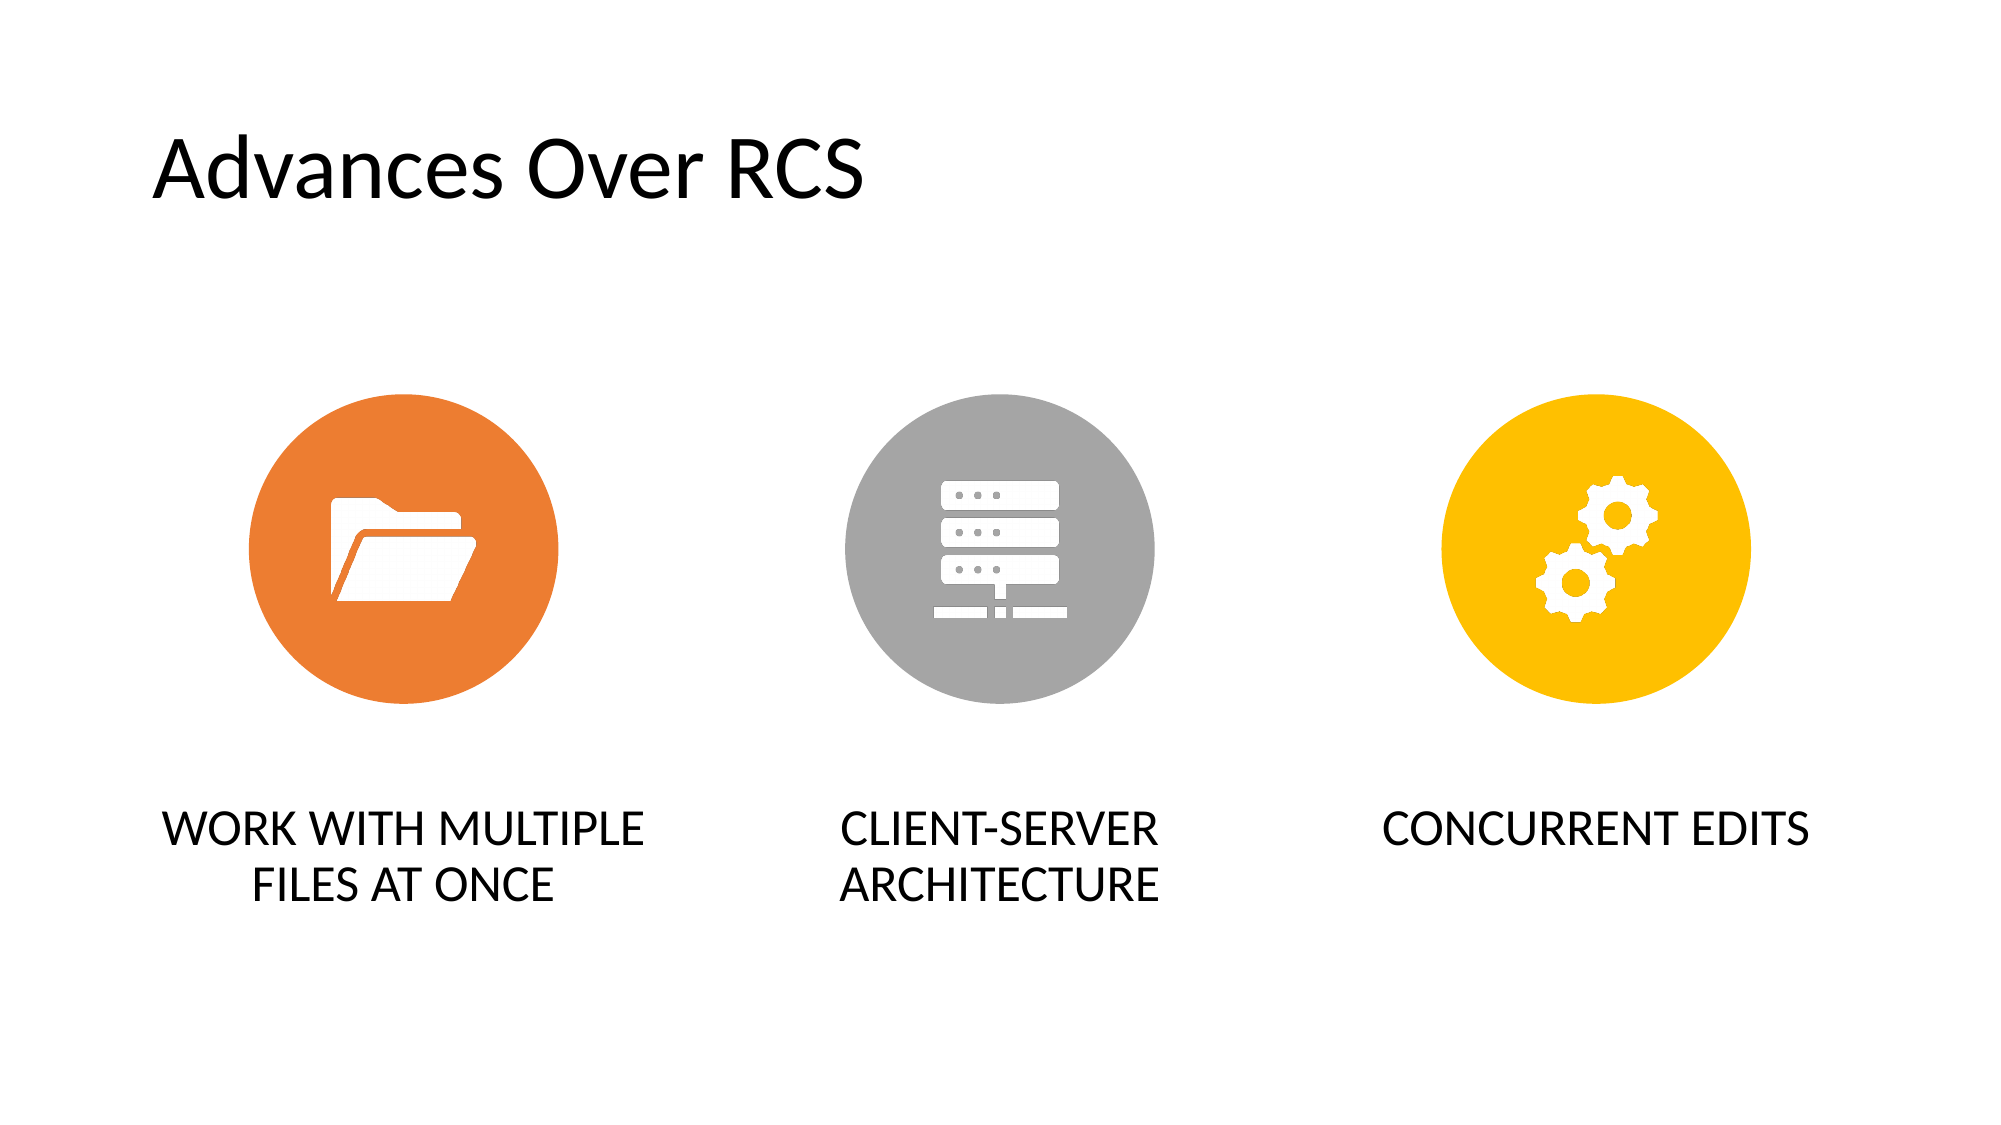

# Advances Over RCS
Work with multiple files at once
Client-server architecture
Concurrent edits